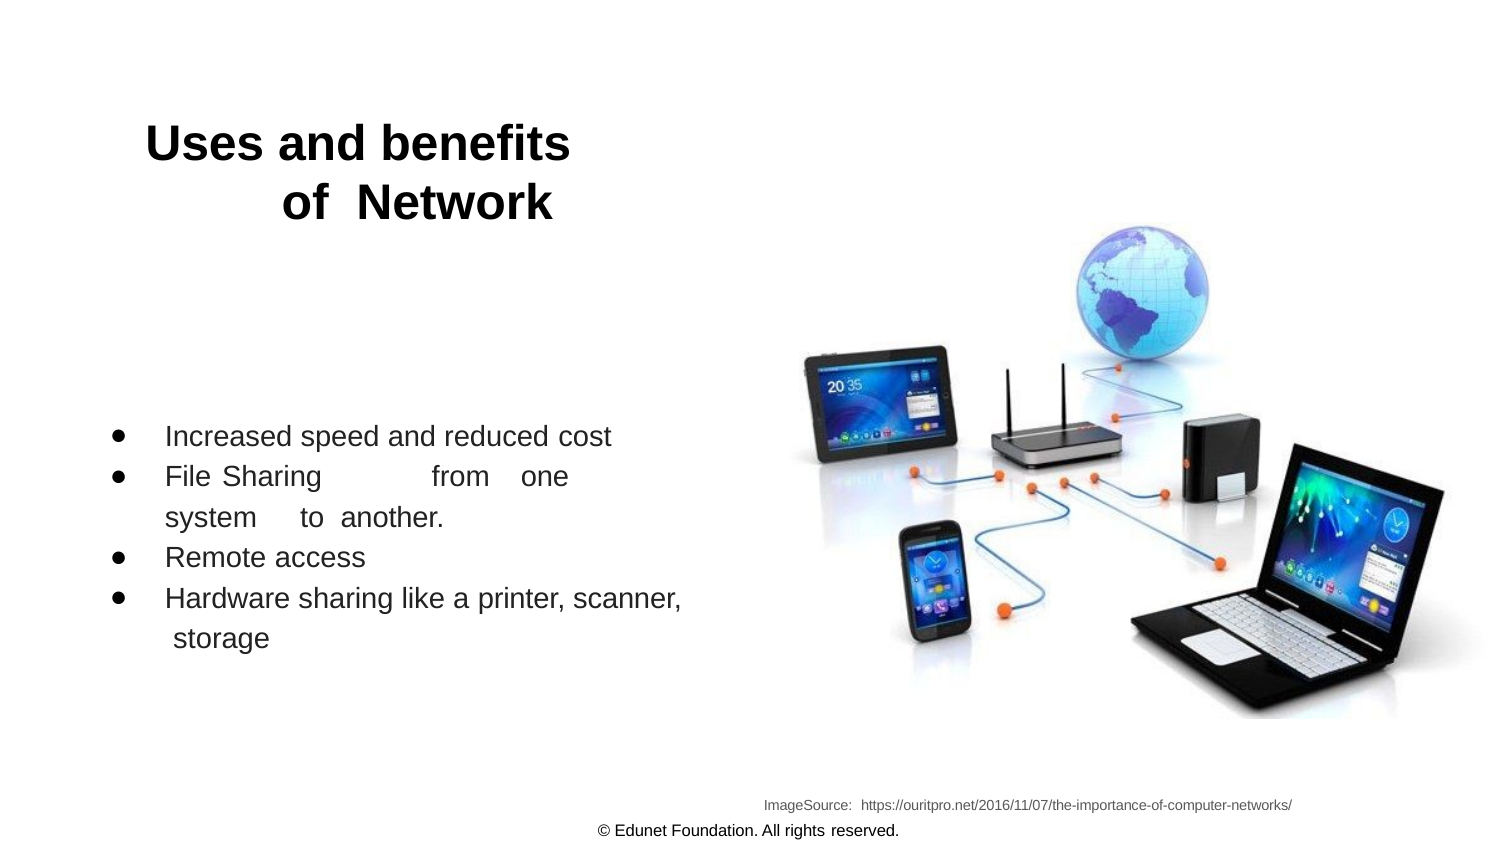

# Uses and benefits of  Network

Increased speed and reduced cost
File	Sharing	from	one	system	to  another.
Remote access
Hardware sharing like a printer, scanner,  storage
ImageSource:  https://ouritpro.net/2016/11/07/the-importance-of-computer-networks/
© Edunet Foundation. All rights reserved.